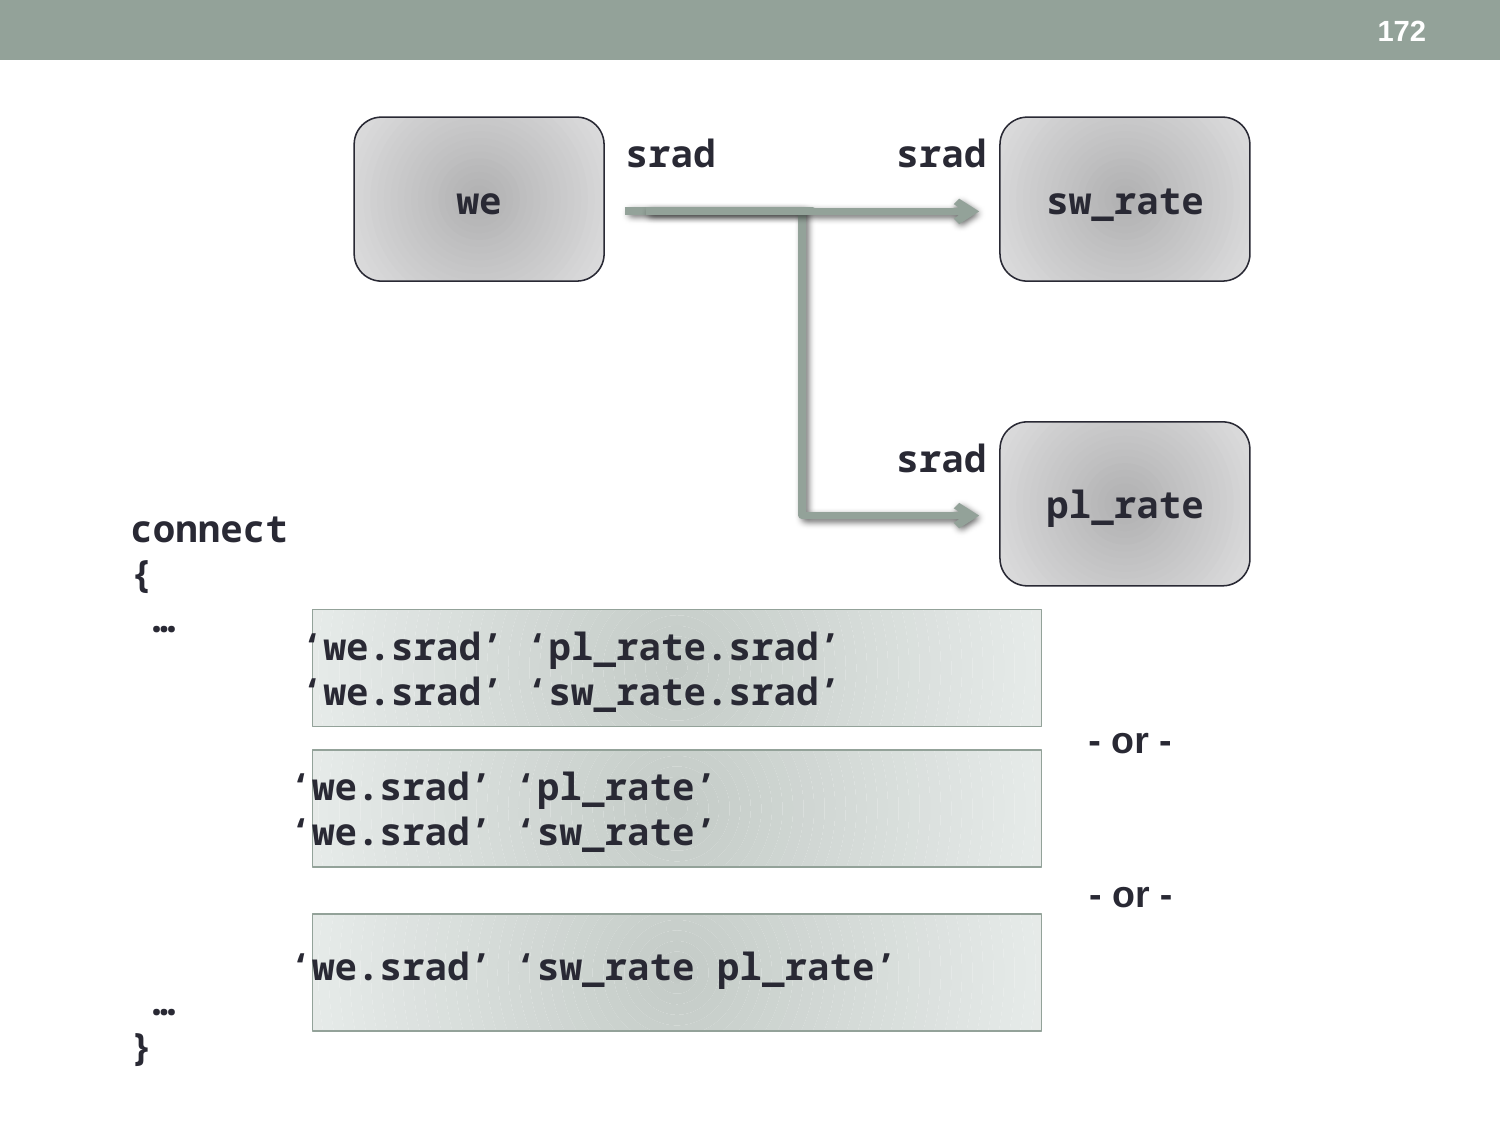

172
we
sw_rate
srad
srad
pl_rate
srad
connect {
 …

‘we.srad’ ‘pl_rate.srad’
‘we.srad’ ‘sw_rate.srad’

- or -

‘we.srad’ ‘pl_rate’
‘we.srad’ ‘sw_rate’

‘we.srad’ ‘sw_rate pl_rate’

- or -

 …
}